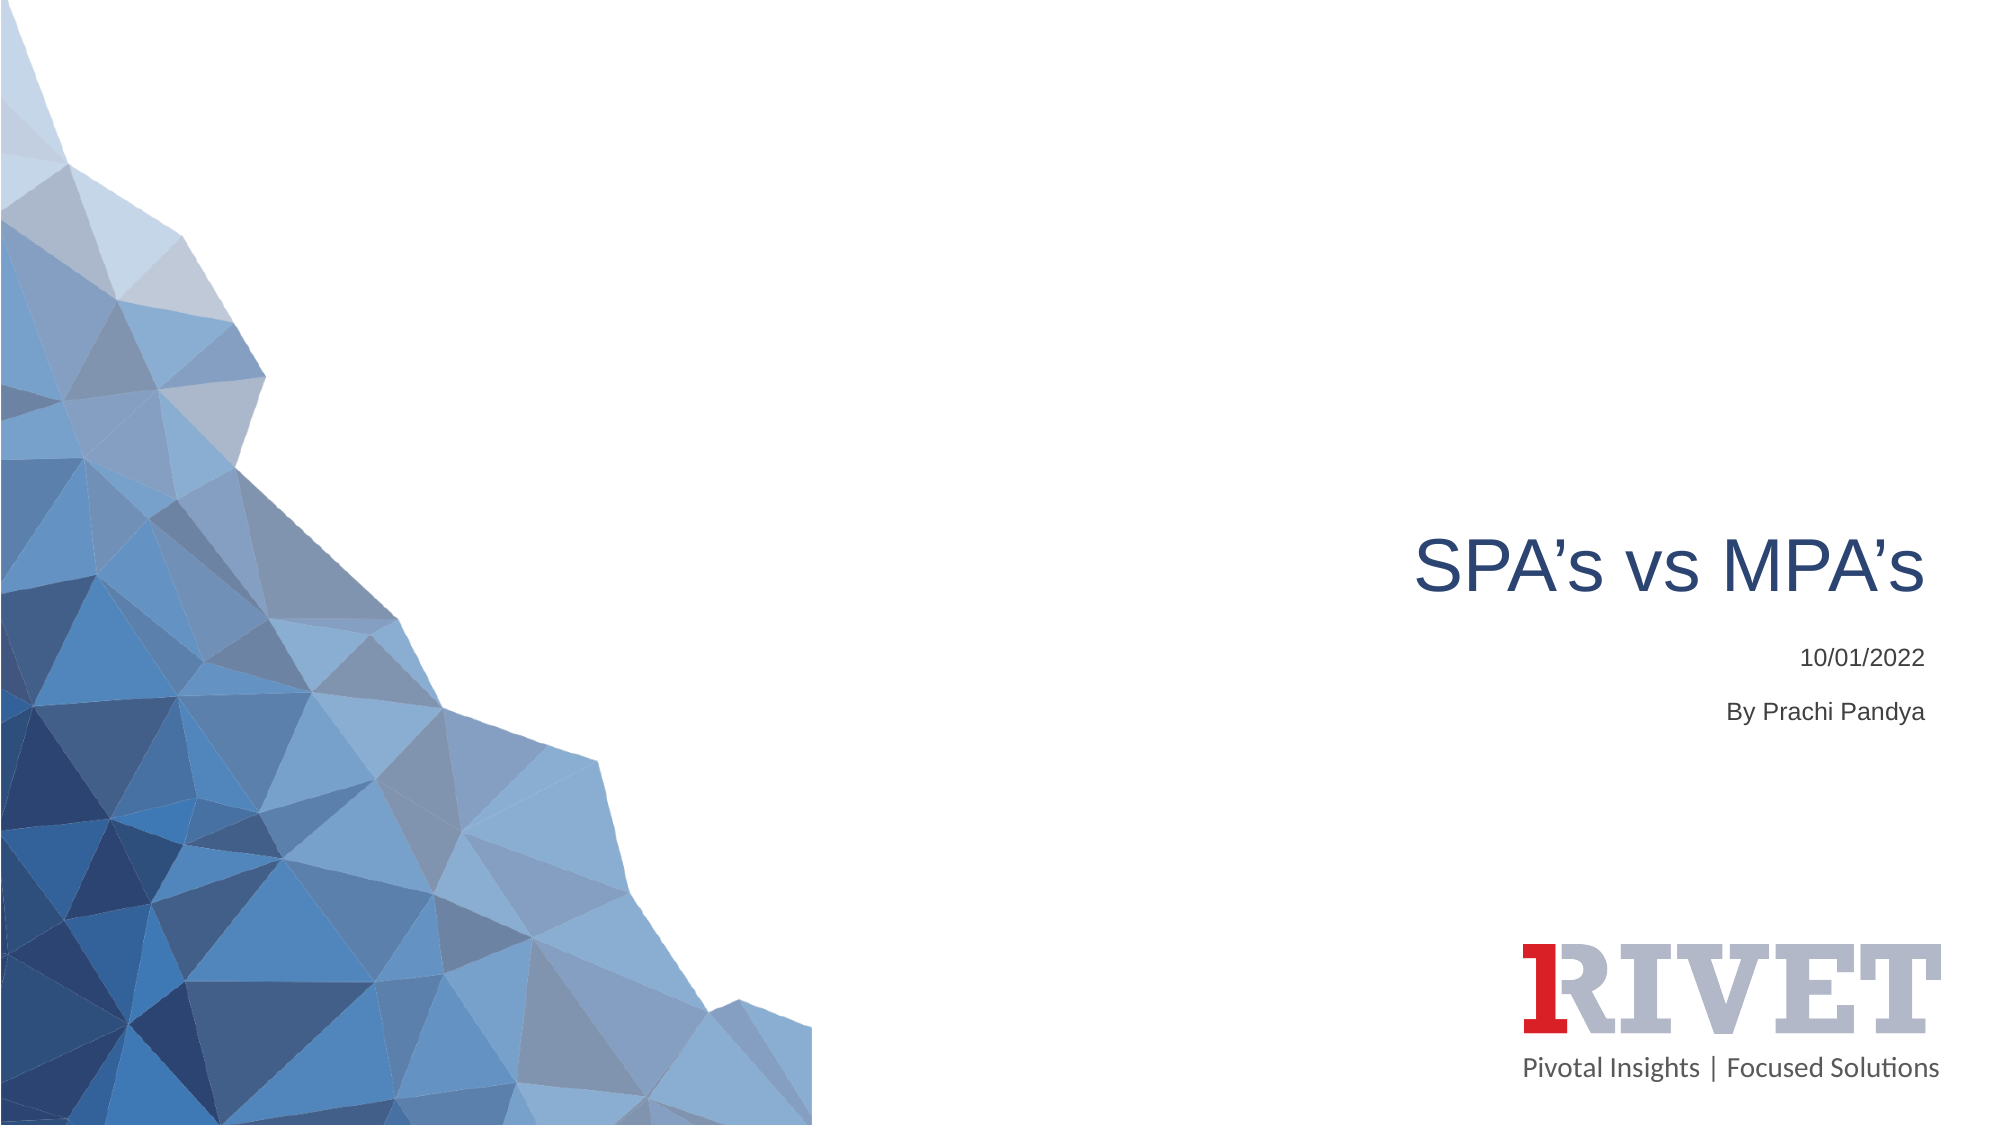

SPA’s vs MPA’s
10/01/2022
By Prachi Pandya